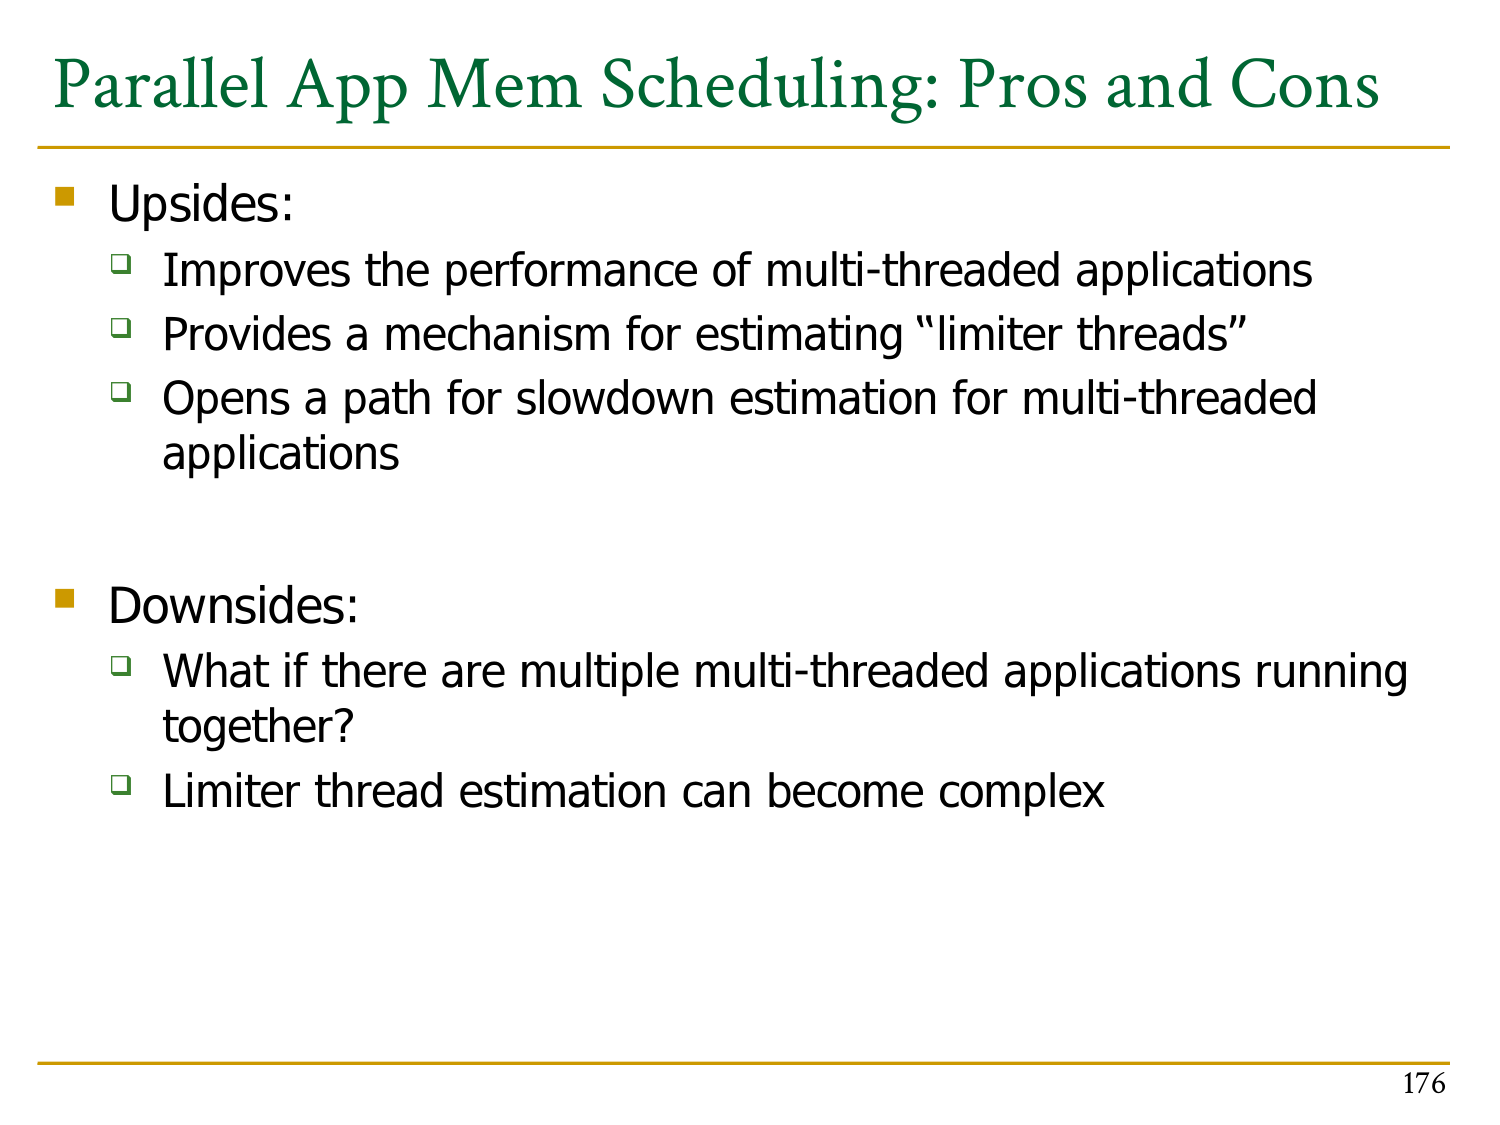

# Parallel App Mem Scheduling: Pros and Cons
Upsides:
Improves the performance of multi-threaded applications
Provides a mechanism for estimating “limiter threads”
Opens a path for slowdown estimation for multi-threaded applications

Downsides:
What if there are multiple multi-threaded applications running together?
Limiter thread estimation can become complex

176